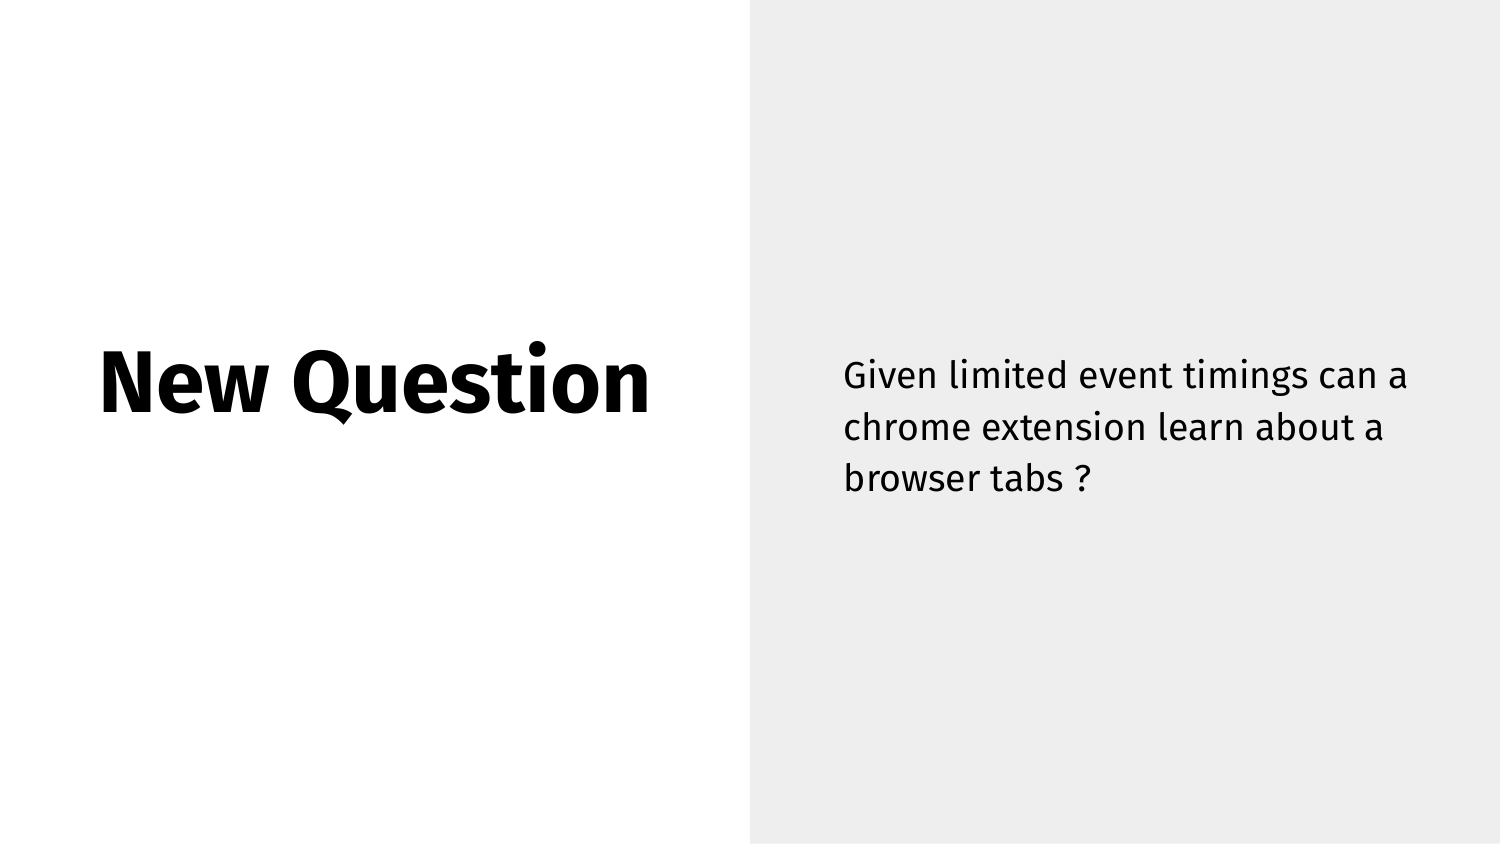

Given limited event timings can a chrome extension learn about a browser tabs ?
# New Question